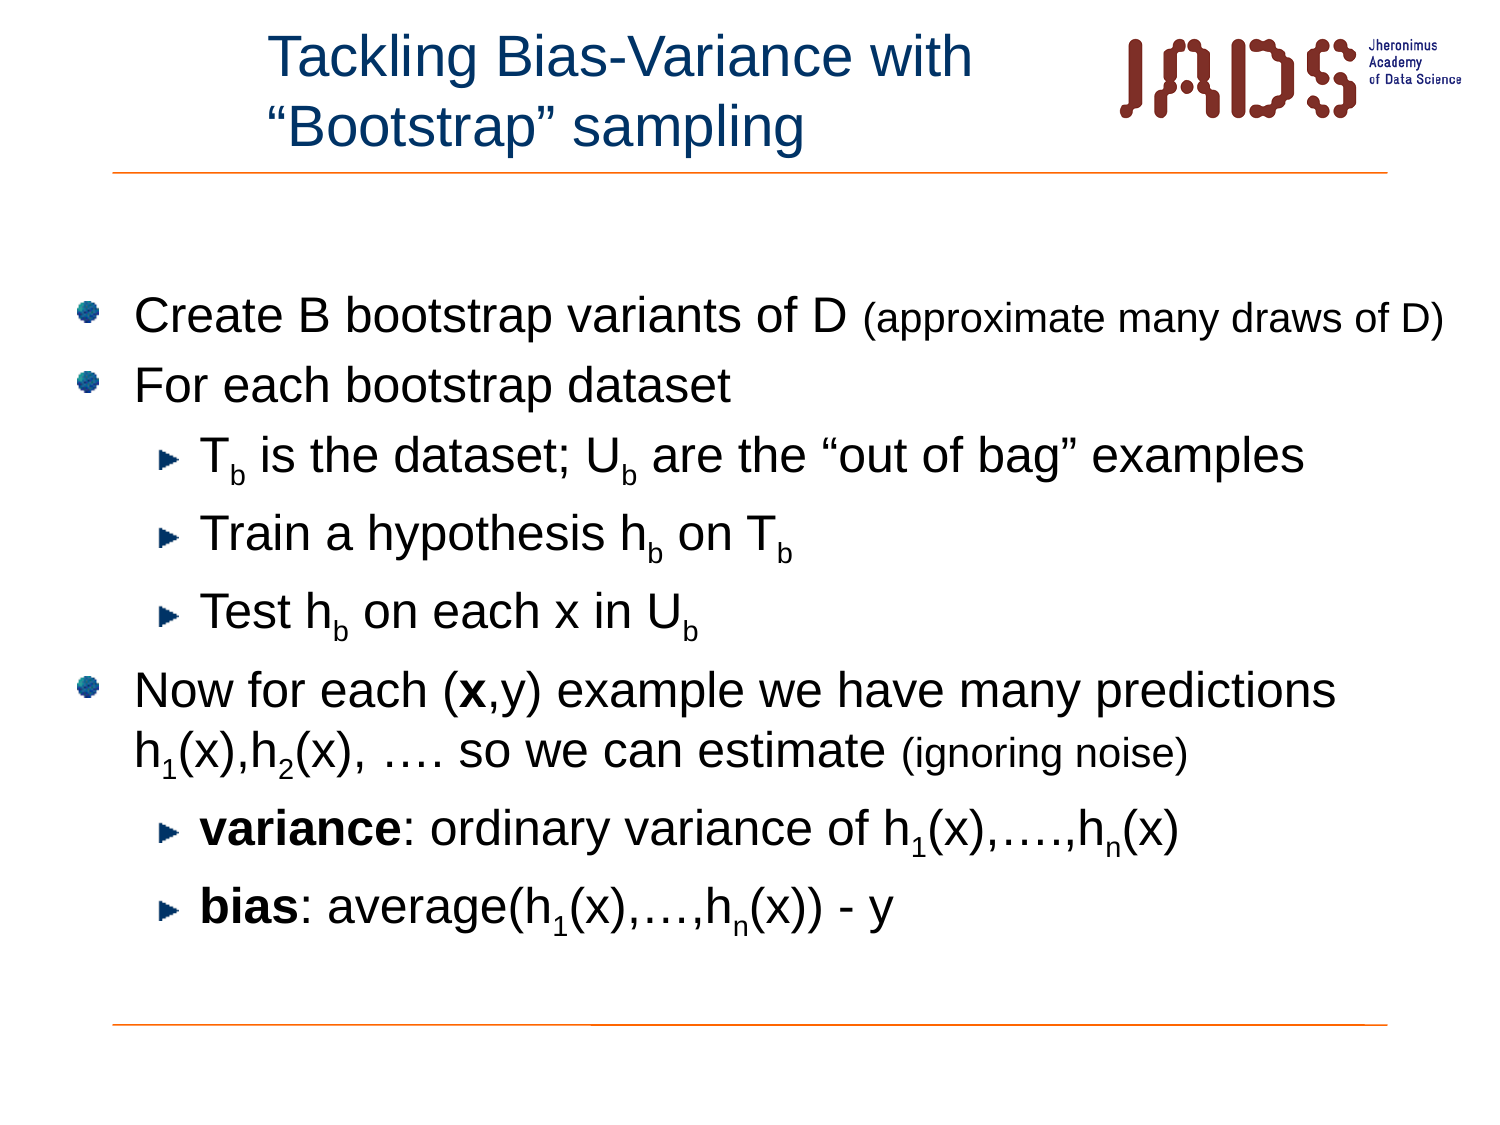

# Tackling Bias-Variance with “Bootstrap” sampling
Create B bootstrap variants of D (approximate many draws of D)
For each bootstrap dataset
Tb is the dataset; Ub are the “out of bag” examples
Train a hypothesis hb on Tb
Test hb on each x in Ub
Now for each (x,y) example we have many predictions h1(x),h2(x), …. so we can estimate (ignoring noise)
variance: ordinary variance of h1(x),….,hn(x)
bias: average(h1(x),…,hn(x)) - y